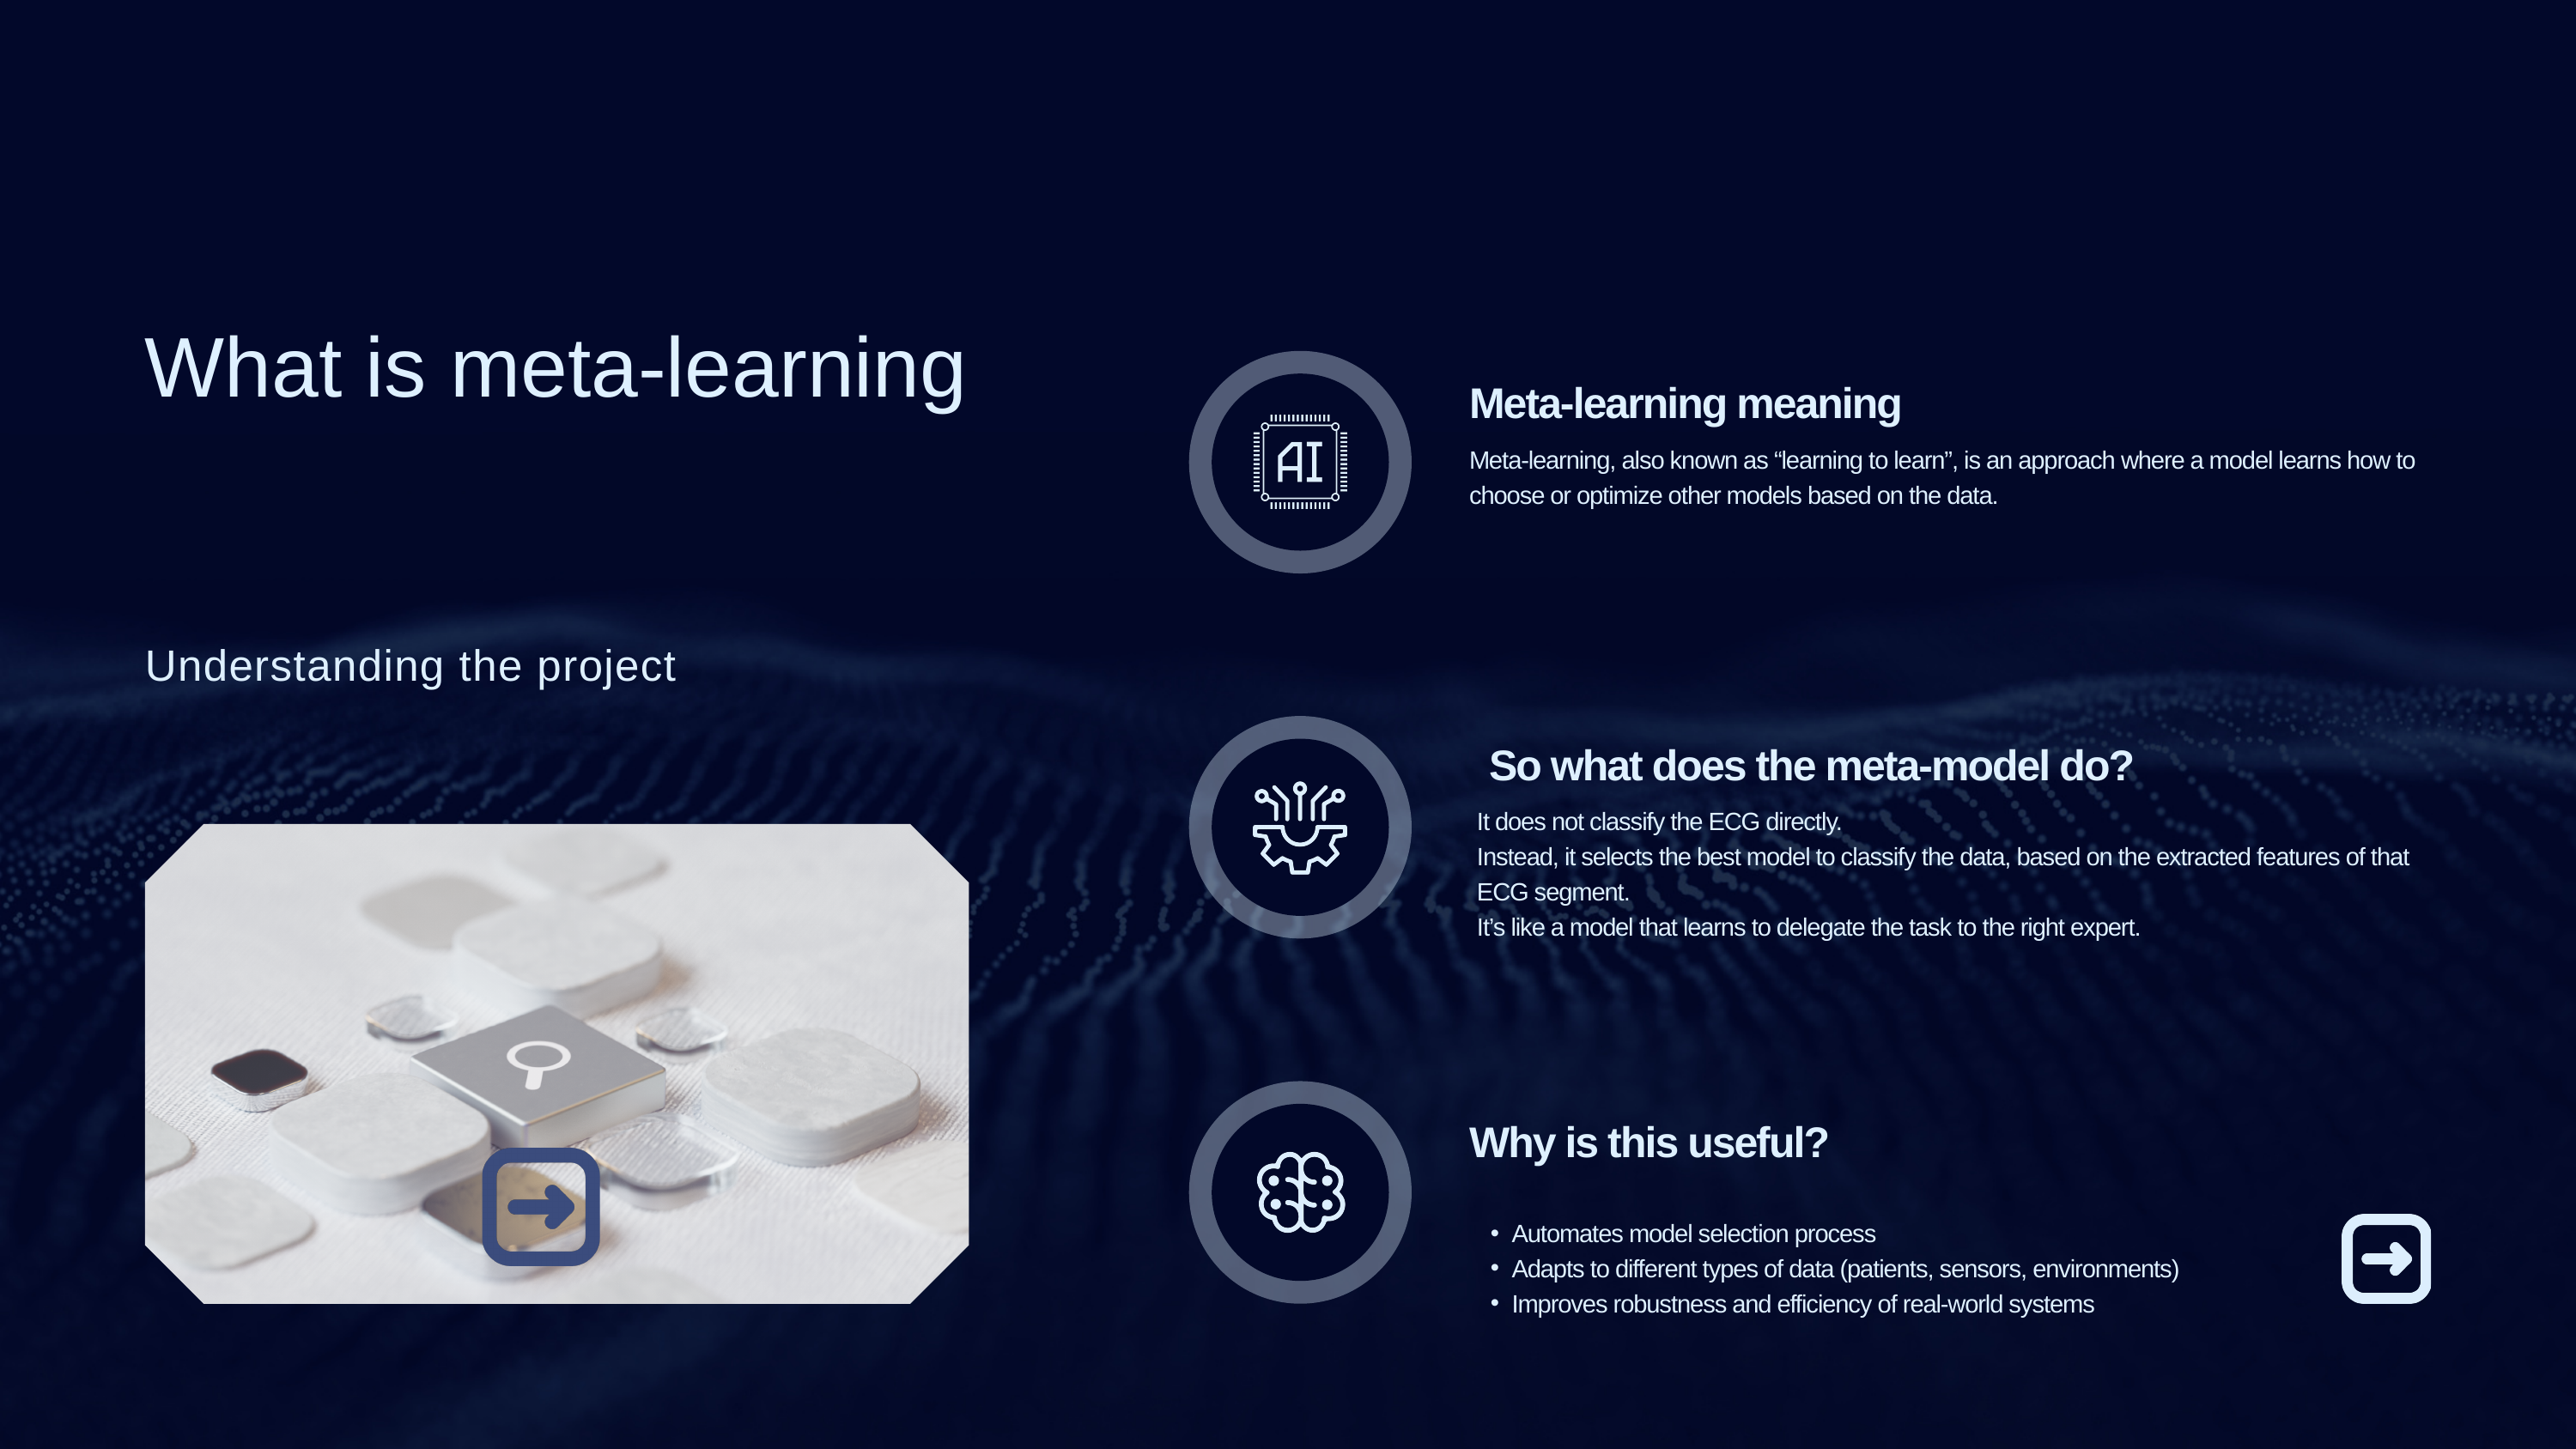

What is meta-learning

Meta-learning meaning

Meta-learning, also known as “learning to learn”, is an approach where a model learns how to choose or optimize other models based on the data.

Understanding the project

 So what does the meta-model do?

It does not classify the ECG directly.
Instead, it selects the best model to classify the data, based on the extracted features of that ECG segment.
It’s like a model that learns to delegate the task to the right expert.

Why is this useful?

Automates model selection process
Adapts to different types of data (patients, sensors, environments)
Improves robustness and efficiency of real-world systems